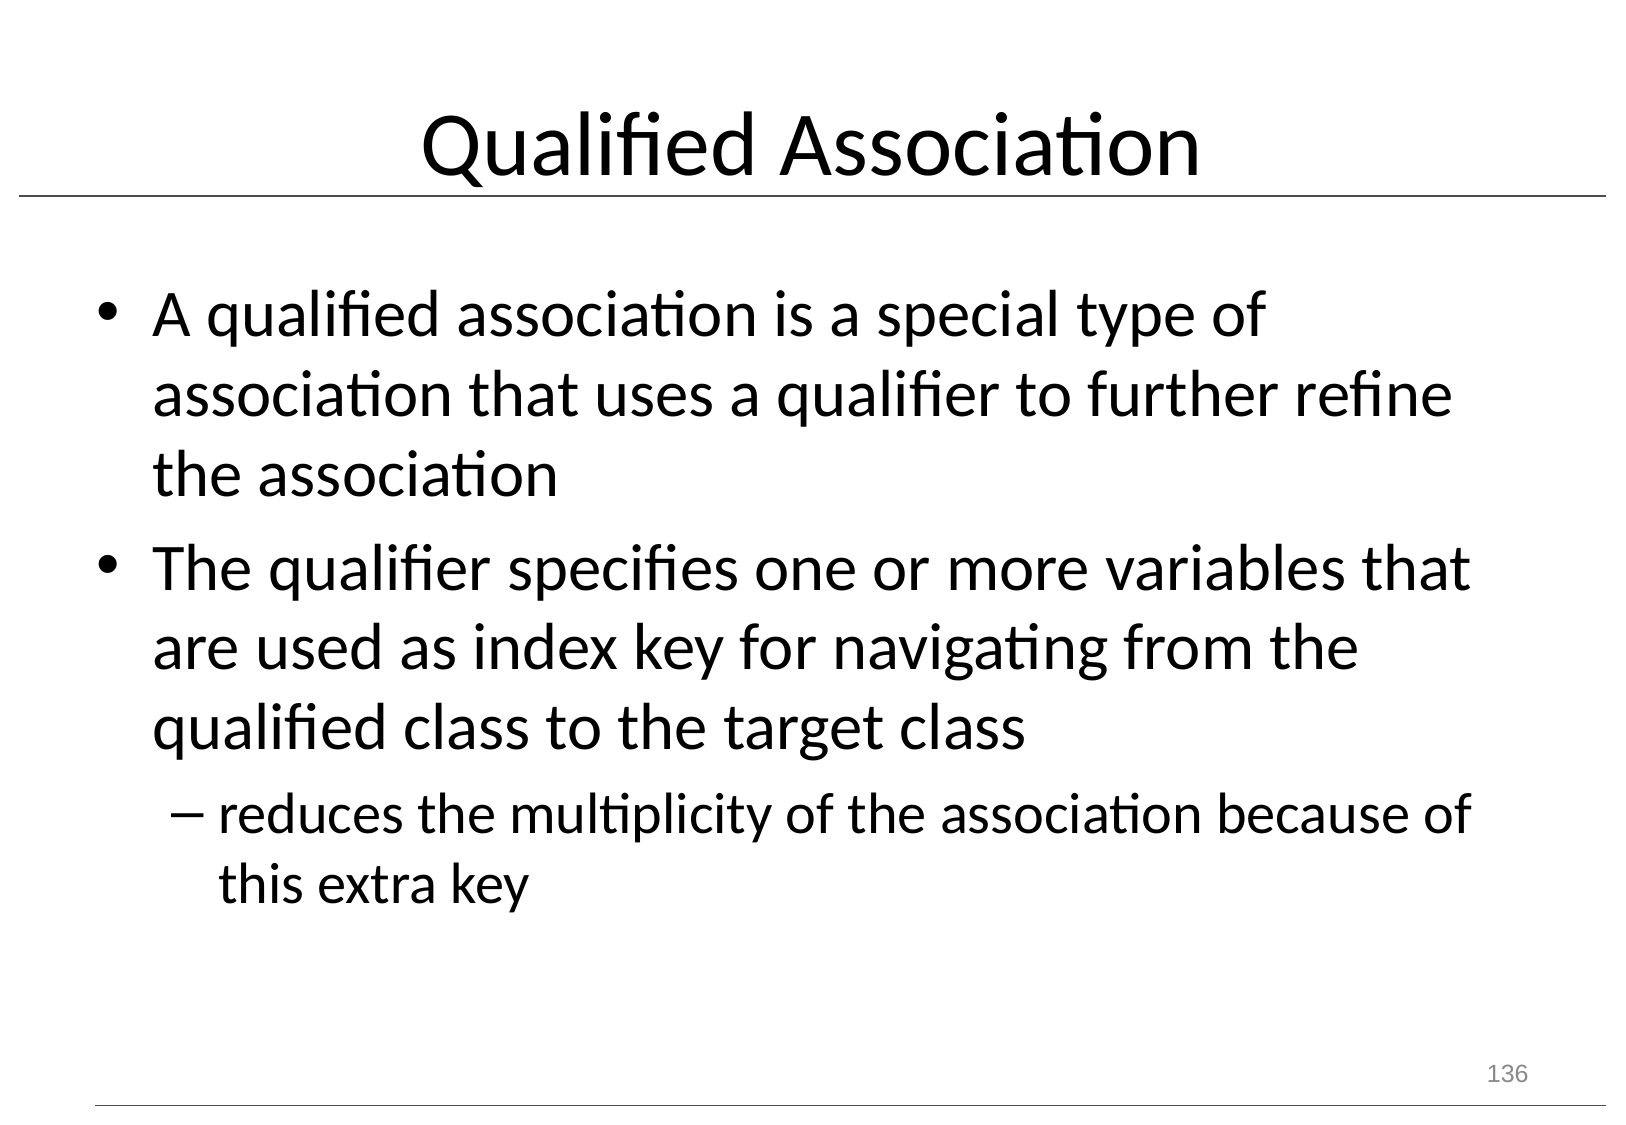

# Qualified Association
A qualified association is a special type of association that uses a qualifier to further refine the association
The qualifier specifies one or more variables that are used as index key for navigating from the qualified class to the target class
reduces the multiplicity of the association because of this extra key
136